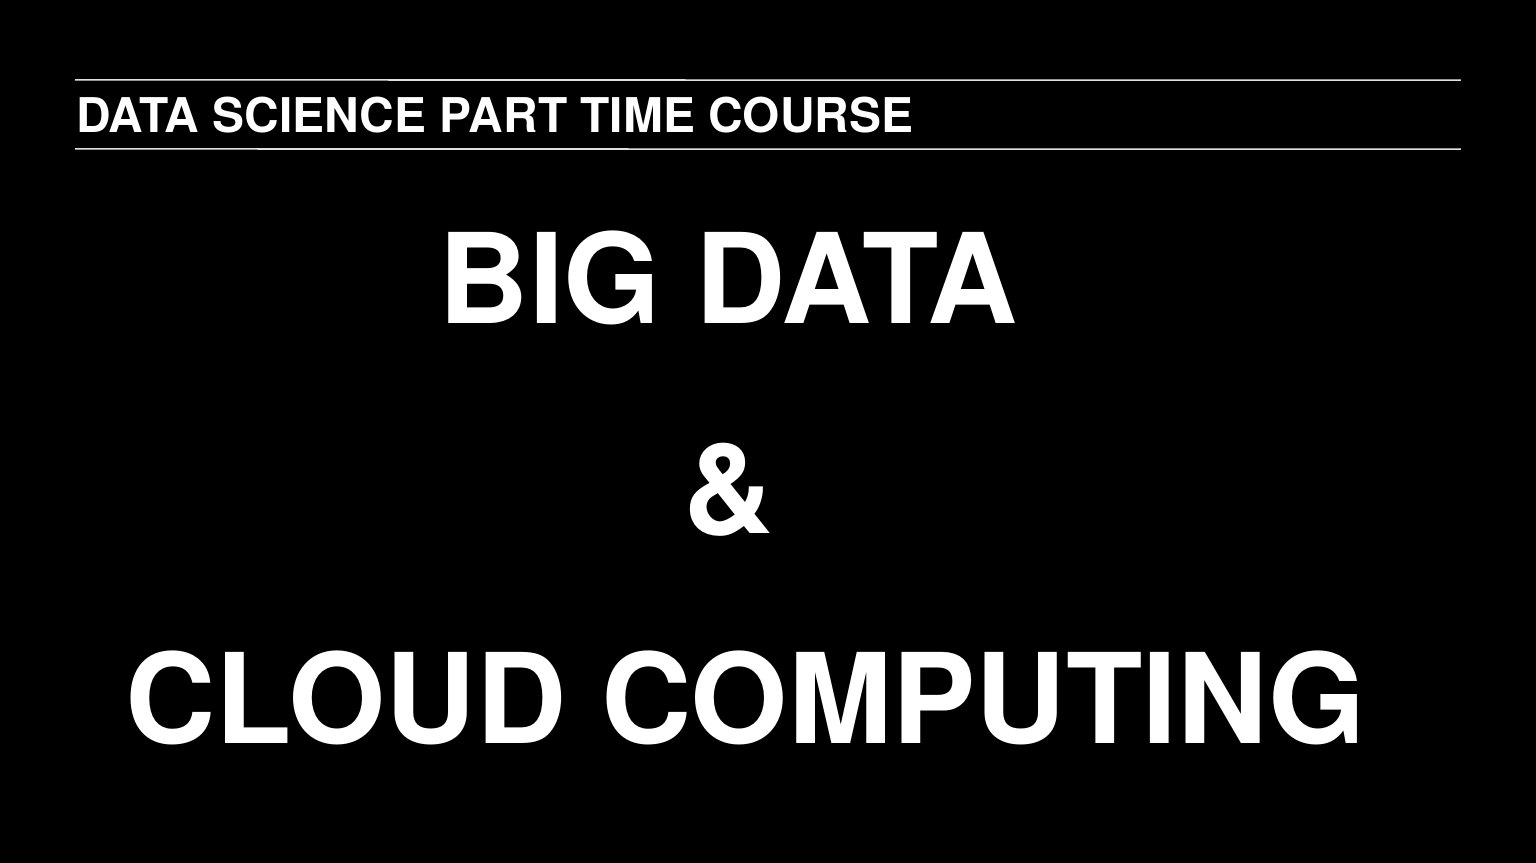

DATA SCIENCE PART TIME COURSE

BIG DATA
&
CLOUD COMPUTING